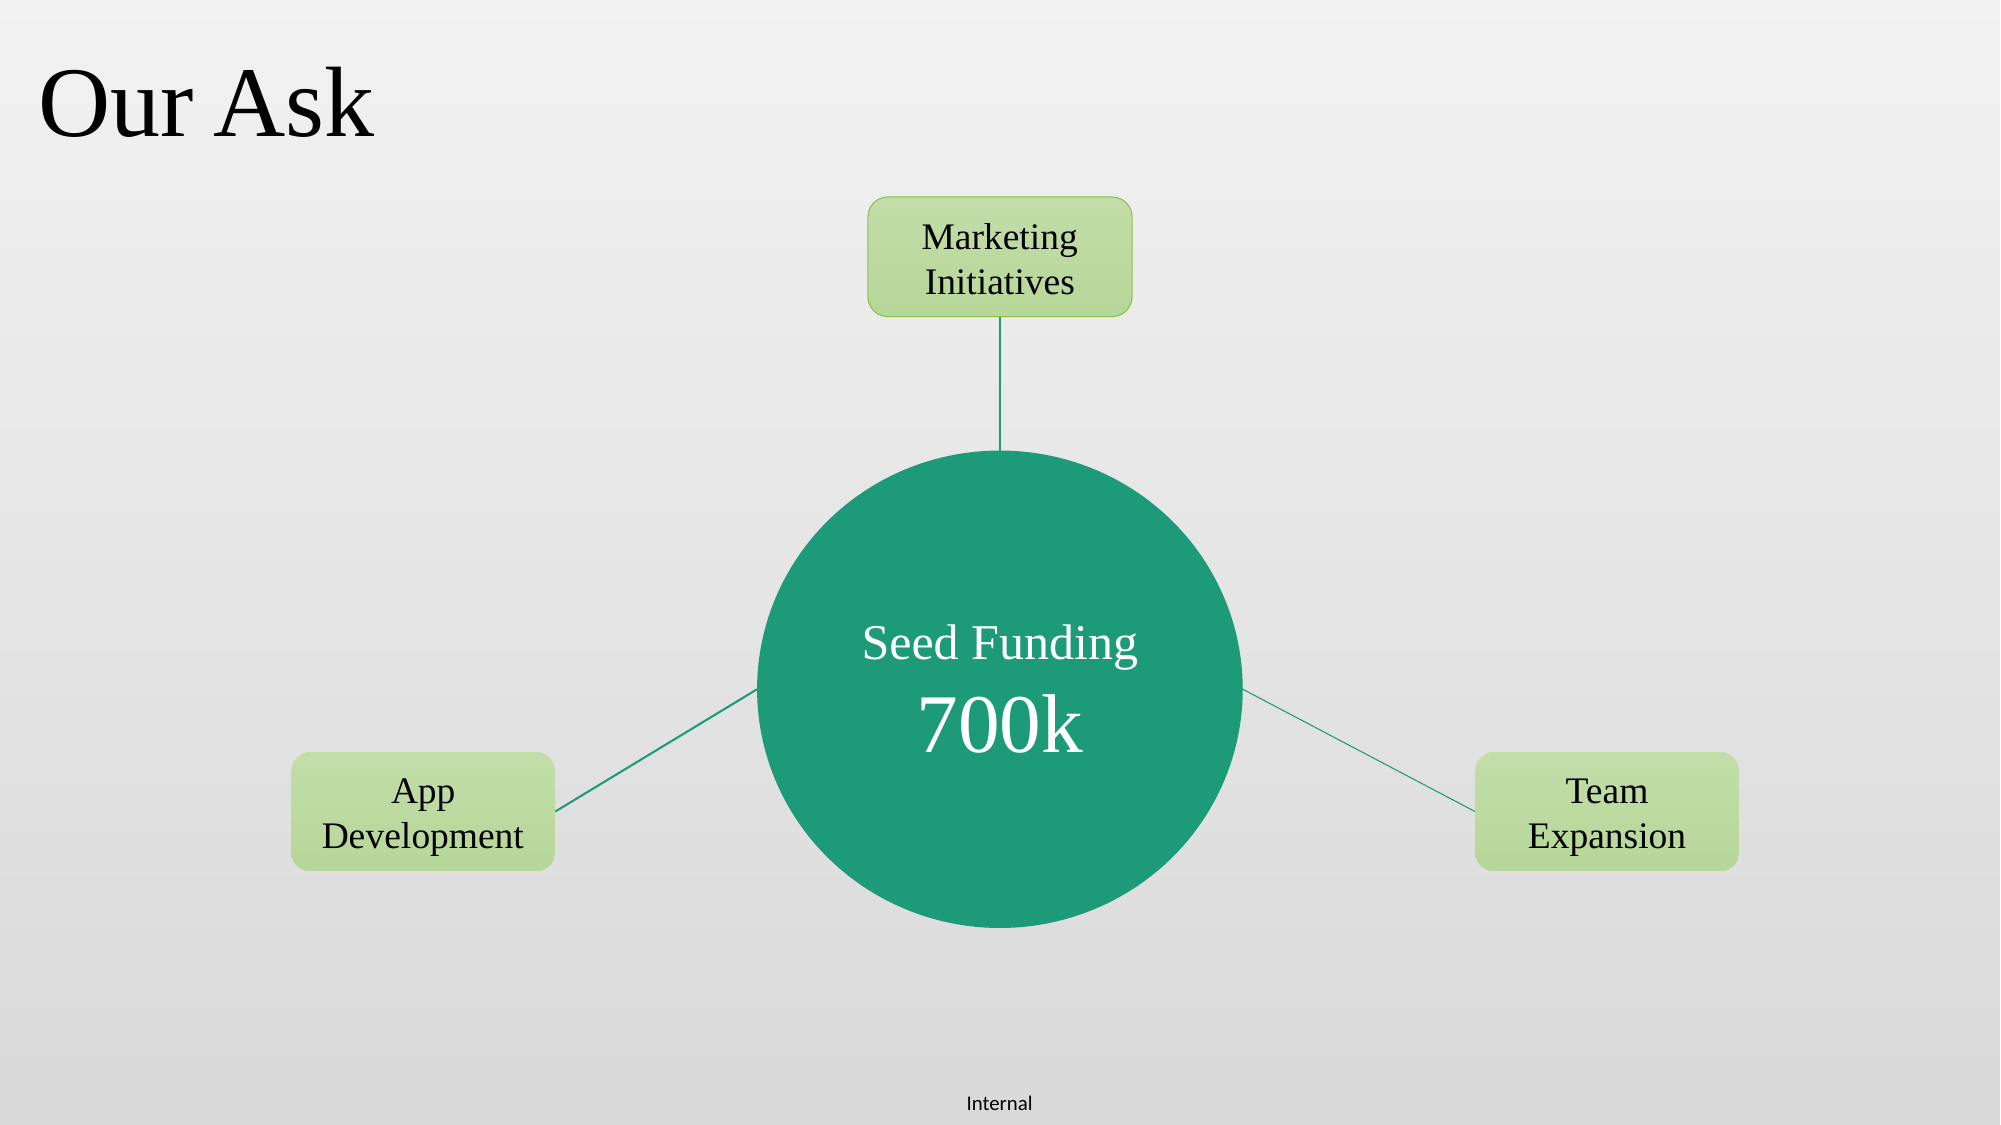

Our Ask
Marketing Initiatives
Seed Funding
700k
 Team
Expansion
App Development